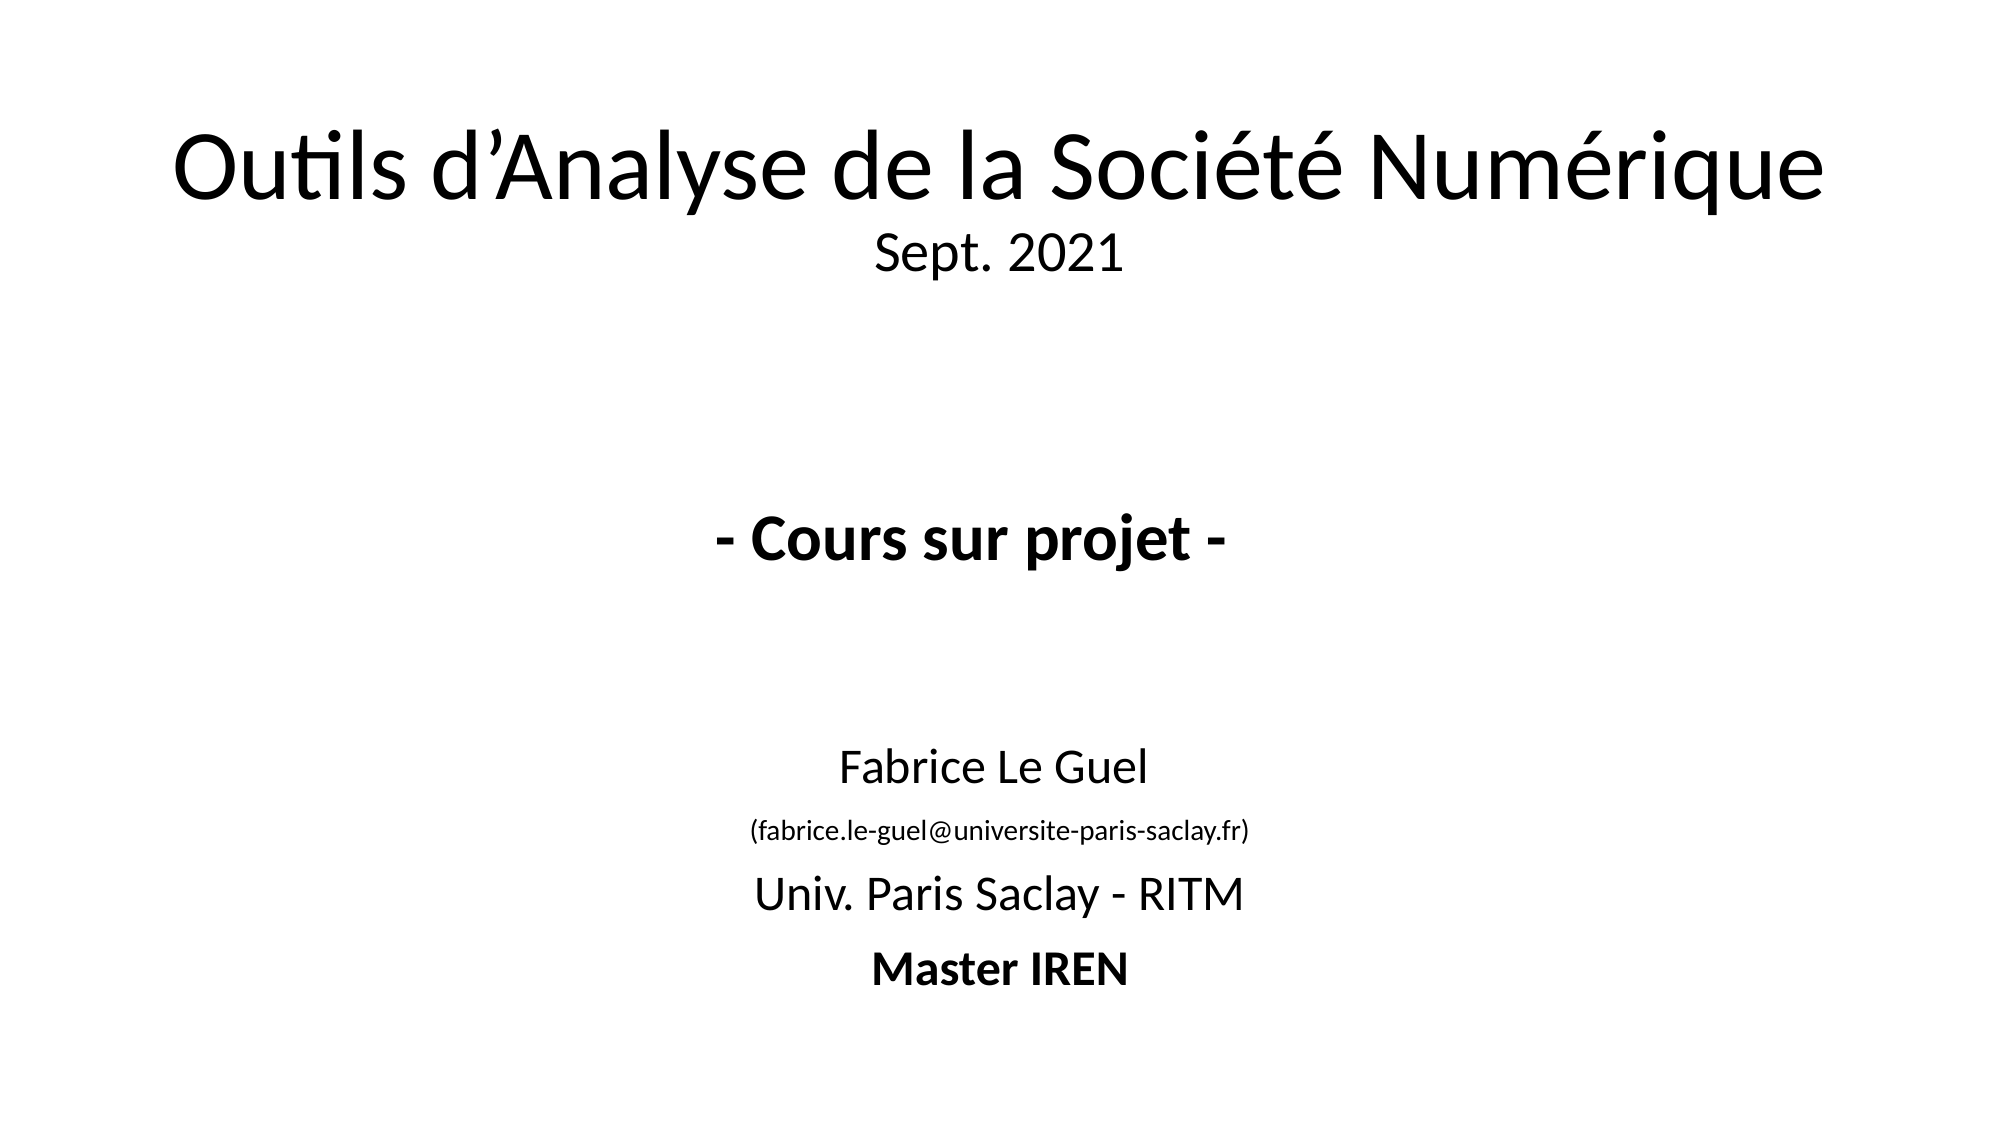

# Outils d’Analyse de la Société Numérique Sept. 2021
- Cours sur projet -
Fabrice Le Guel
(fabrice.le-guel@universite-paris-saclay.fr)
Univ. Paris Saclay - RITM
Master IREN